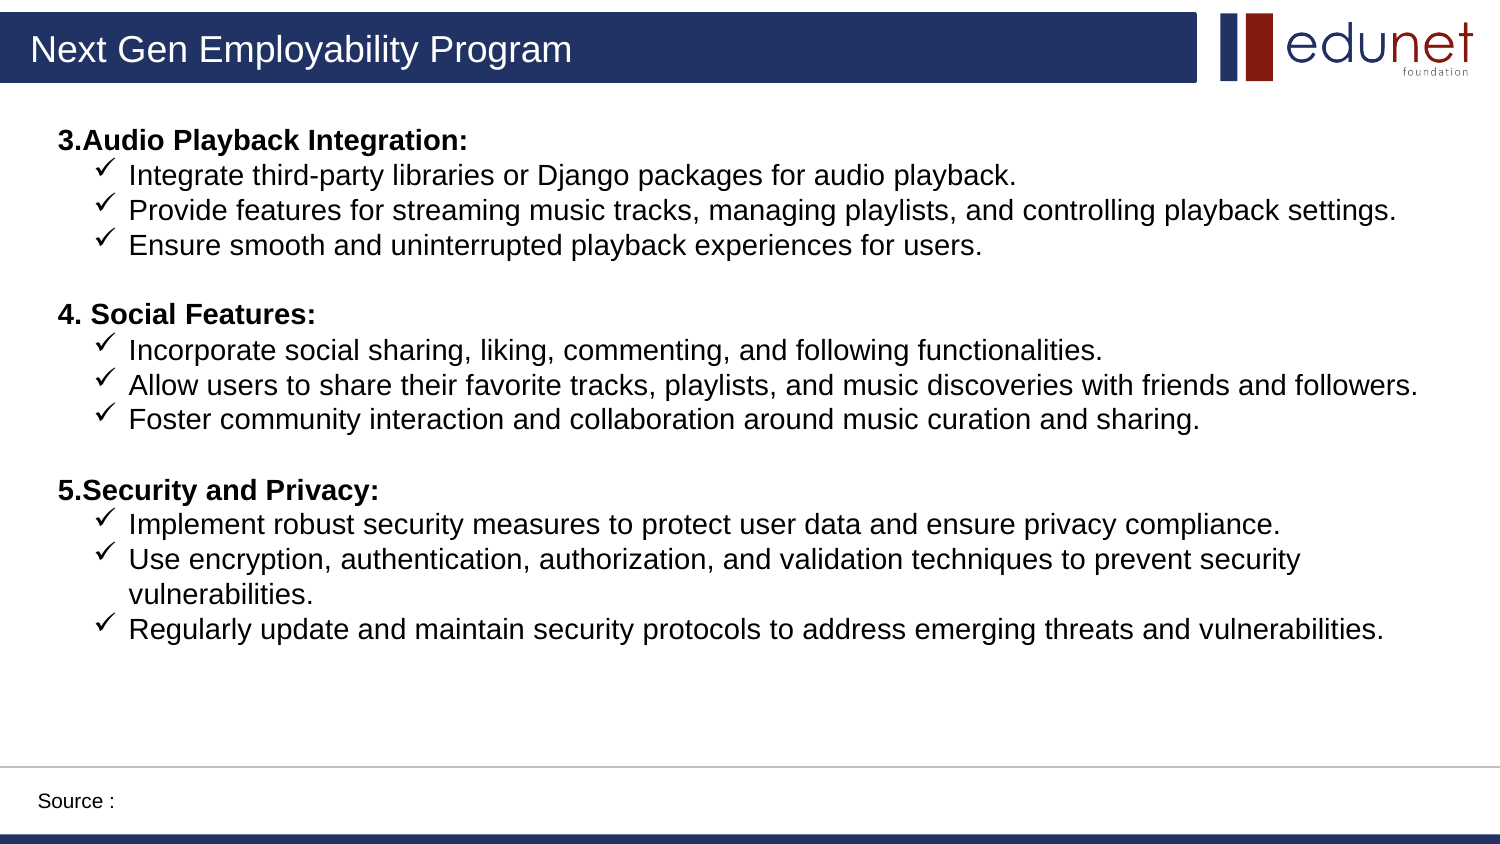

3.Audio Playback Integration:
Integrate third-party libraries or Django packages for audio playback.
Provide features for streaming music tracks, managing playlists, and controlling playback settings.
Ensure smooth and uninterrupted playback experiences for users.

4. Social Features:
Incorporate social sharing, liking, commenting, and following functionalities.
Allow users to share their favorite tracks, playlists, and music discoveries with friends and followers.
Foster community interaction and collaboration around music curation and sharing.

5.Security and Privacy:
Implement robust security measures to protect user data and ensure privacy compliance.
Use encryption, authentication, authorization, and validation techniques to prevent security vulnerabilities.
Regularly update and maintain security protocols to address emerging threats and vulnerabilities.

Source :